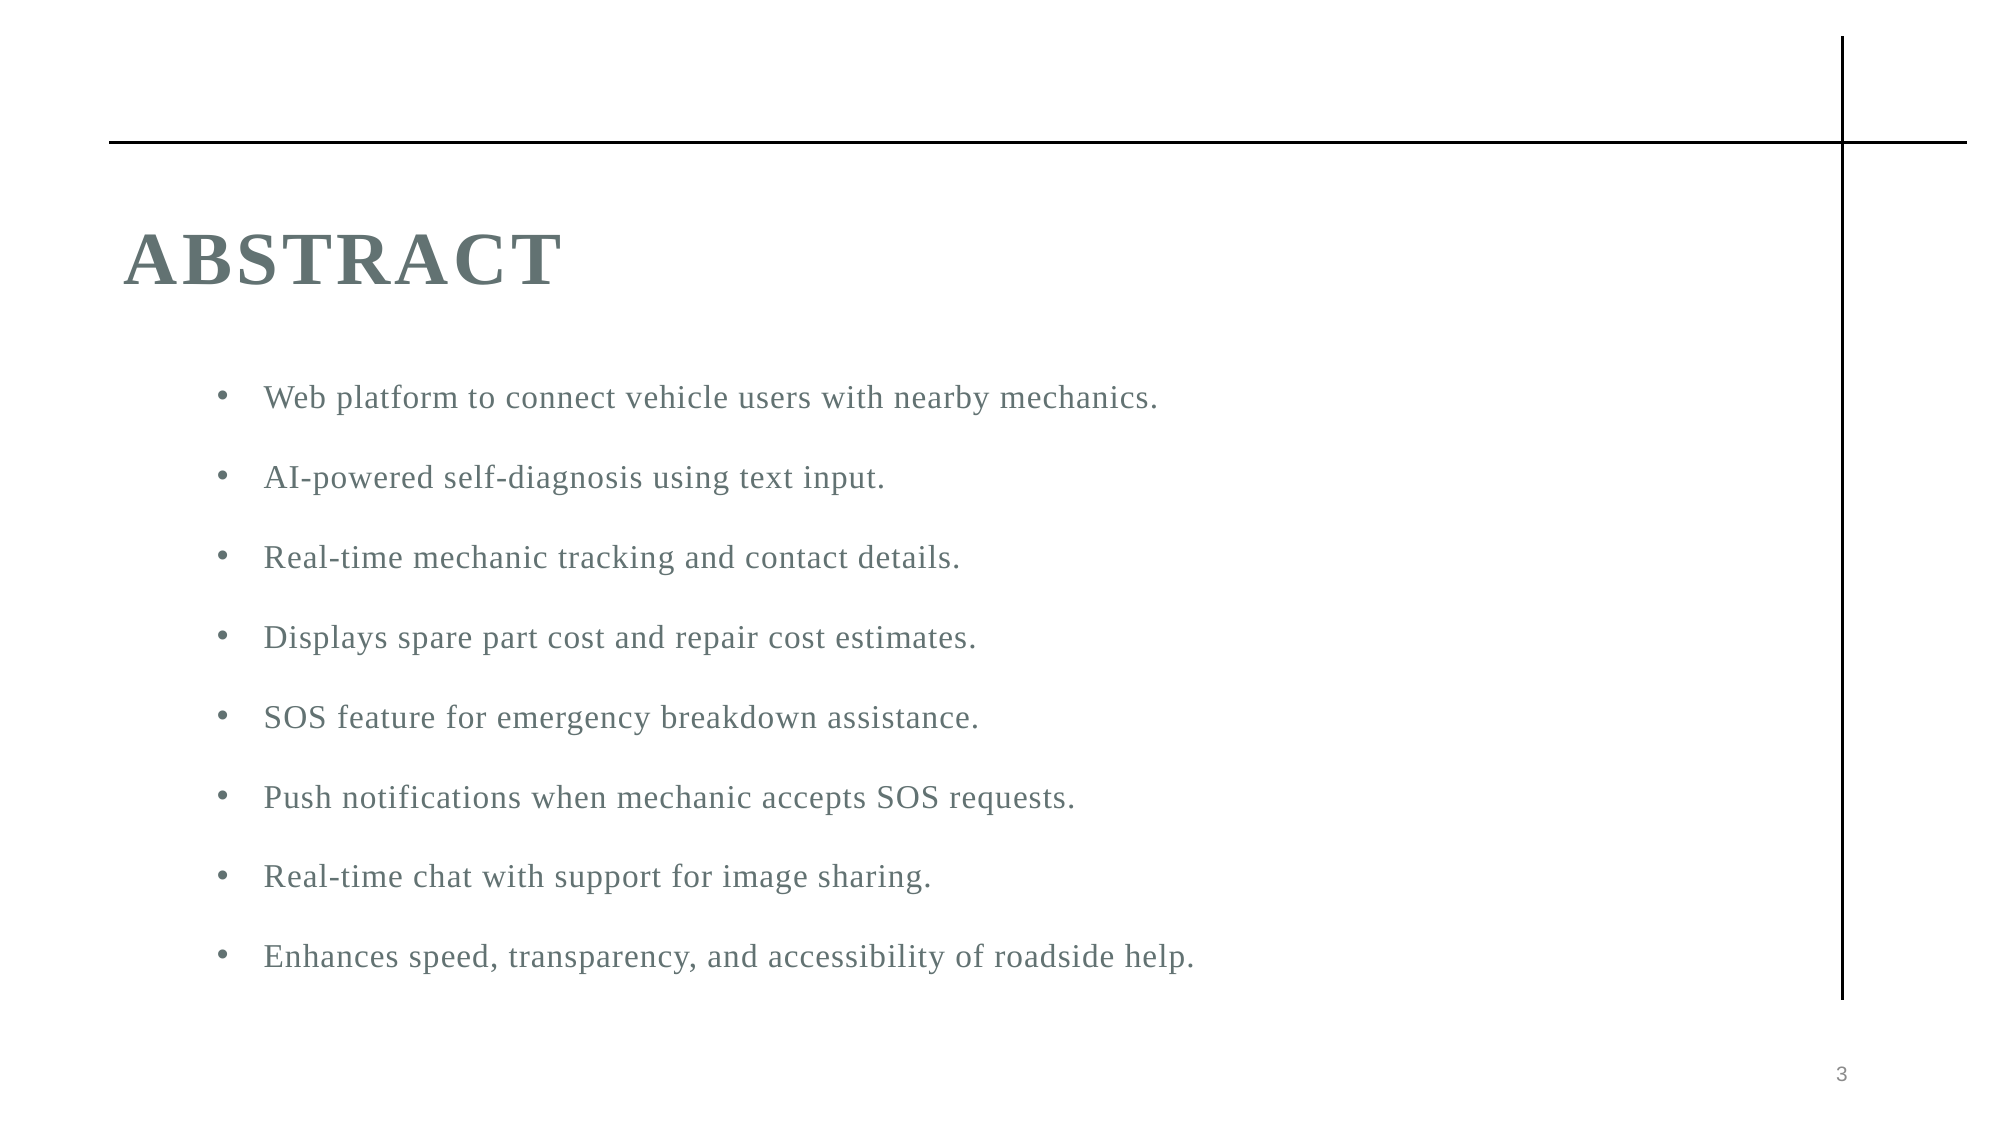

# Abstract
Web platform to connect vehicle users with nearby mechanics.
AI-powered self-diagnosis using text input.
Real-time mechanic tracking and contact details.
Displays spare part cost and repair cost estimates.
SOS feature for emergency breakdown assistance.
Push notifications when mechanic accepts SOS requests.
Real-time chat with support for image sharing.
Enhances speed, transparency, and accessibility of roadside help.
3